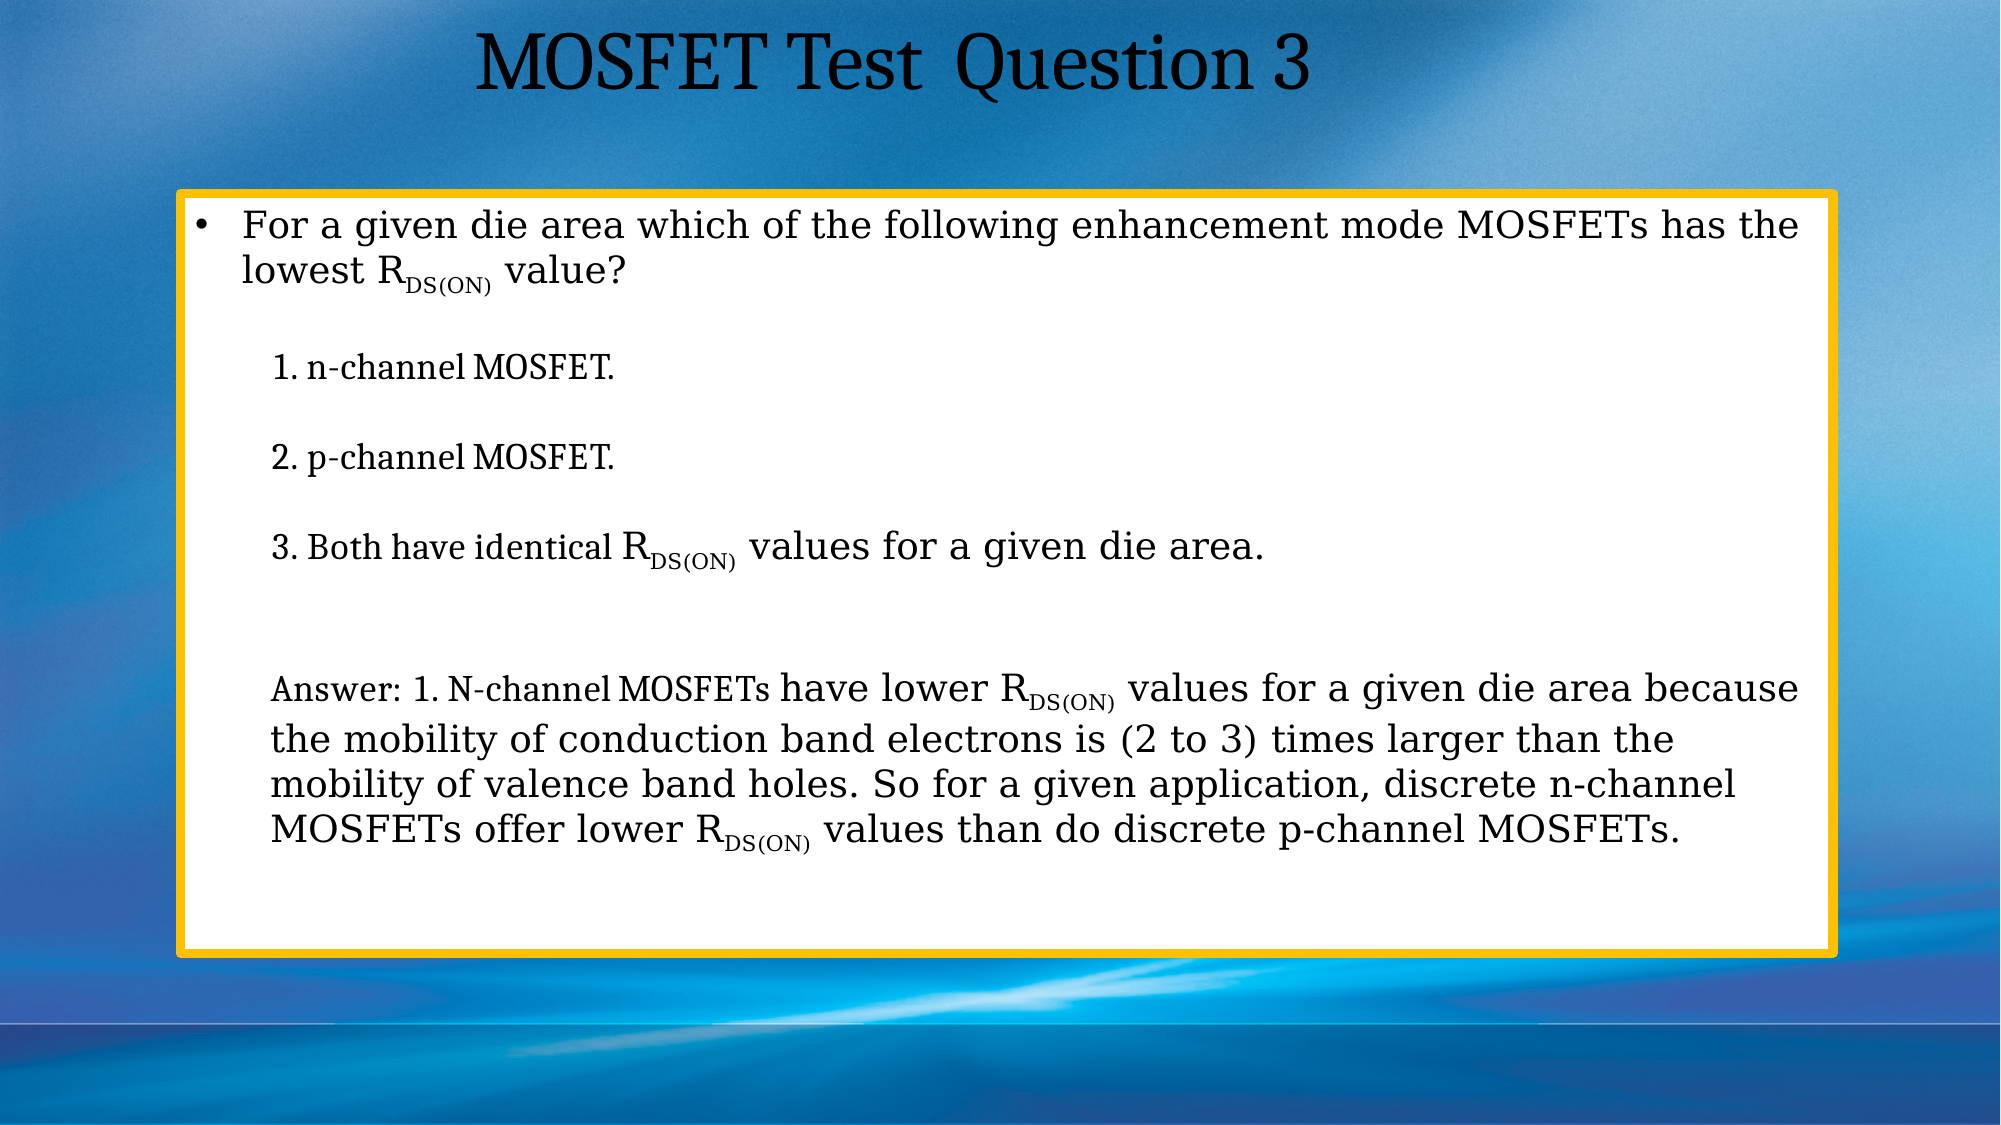

# MOSFET Test  Question 3
For a given die area which of the following enhancement mode MOSFETs has the lowest RDS(ON) value?

1. n-channel MOSFET.

2. p-channel MOSFET.

3. Both have identical RDS(ON) values for a given die area.

Answer: 1. N-channel MOSFETs have lower RDS(ON) values for a given die area because the mobility of conduction band electrons is (2 to 3) times larger than the mobility of valence band holes. So for a given application, discrete n-channel MOSFETs offer lower RDS(ON) values than do discrete p-channel MOSFETs.